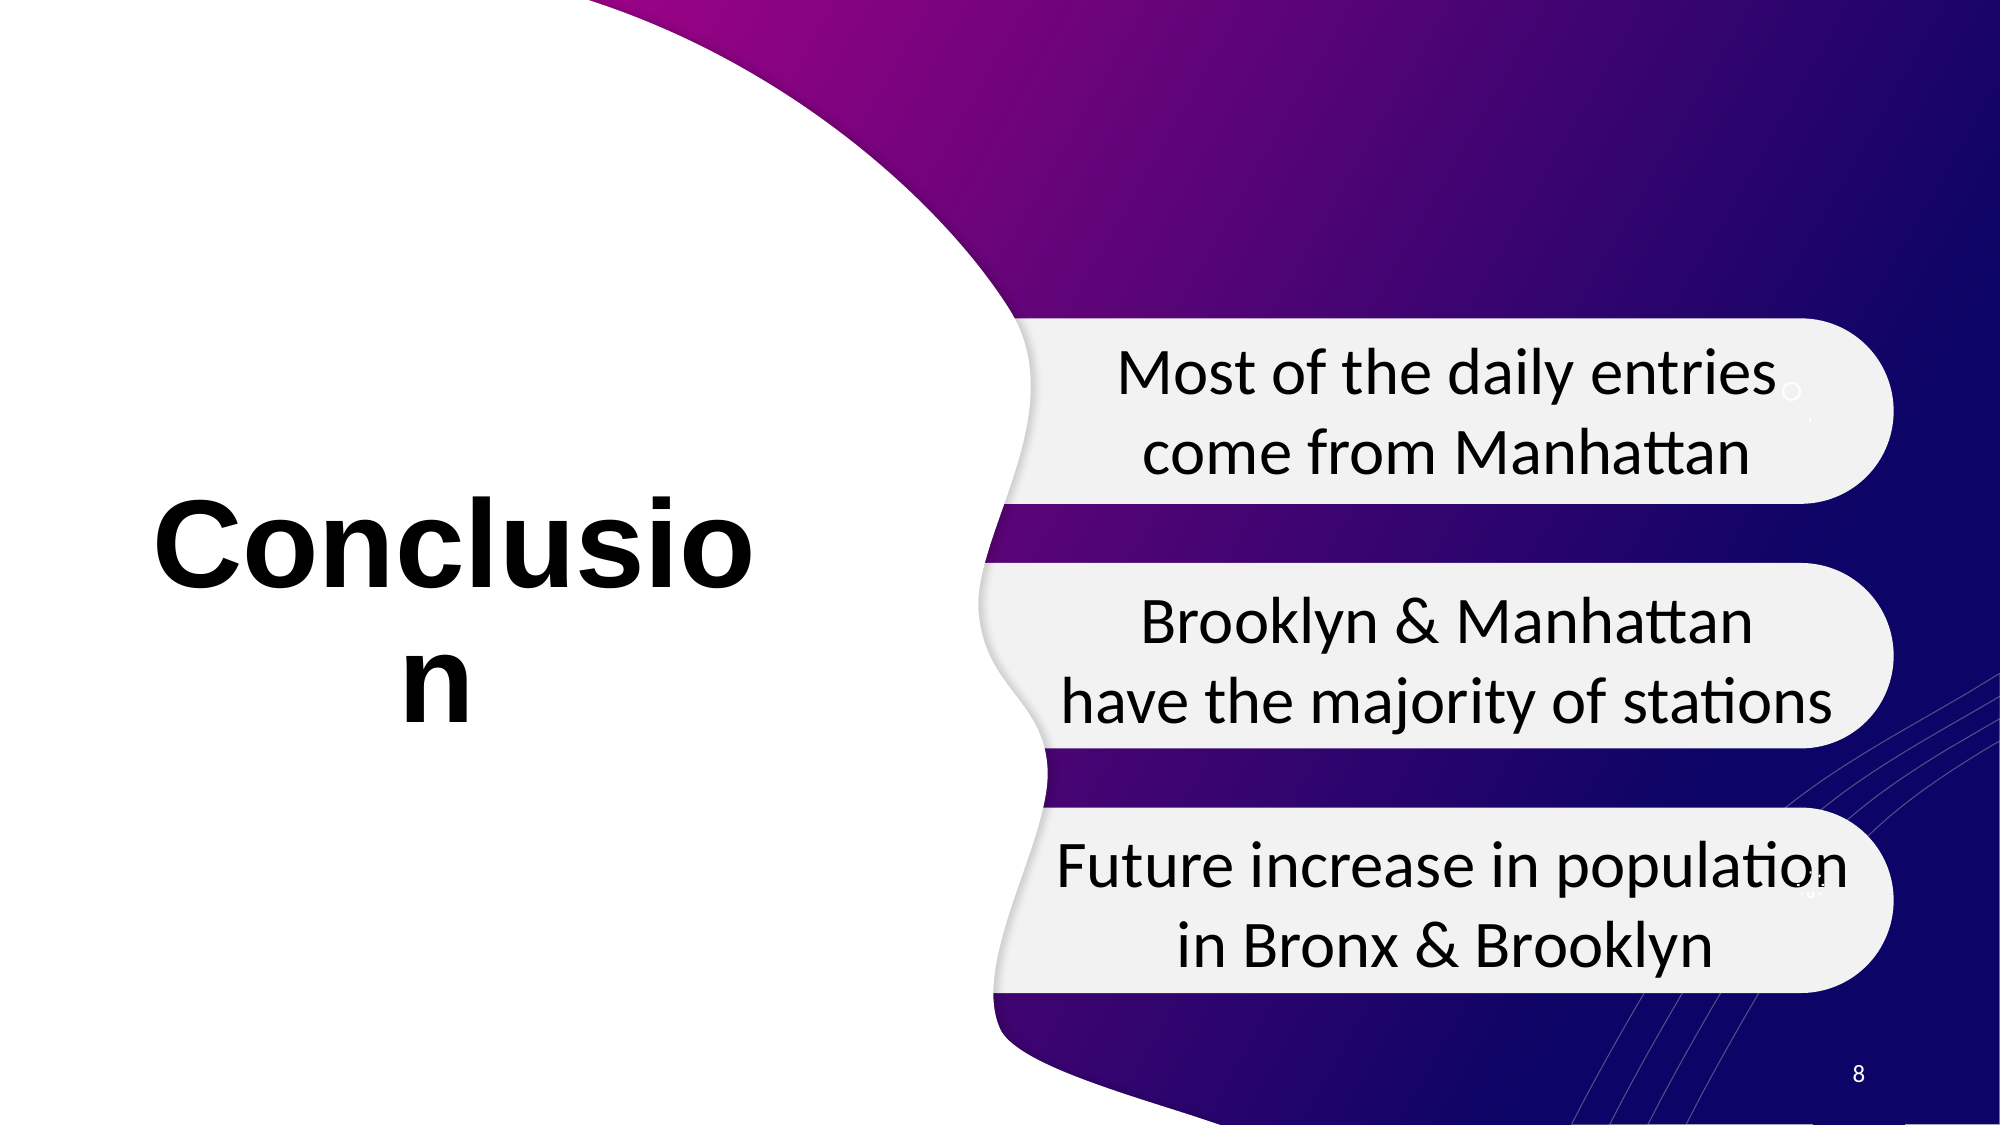

Most of the daily entries
come from Manhattan

Brooklyn & Manhattan
have the majority of stations

Future increase in population in Bronx & Brooklyn

# Conclusion

8